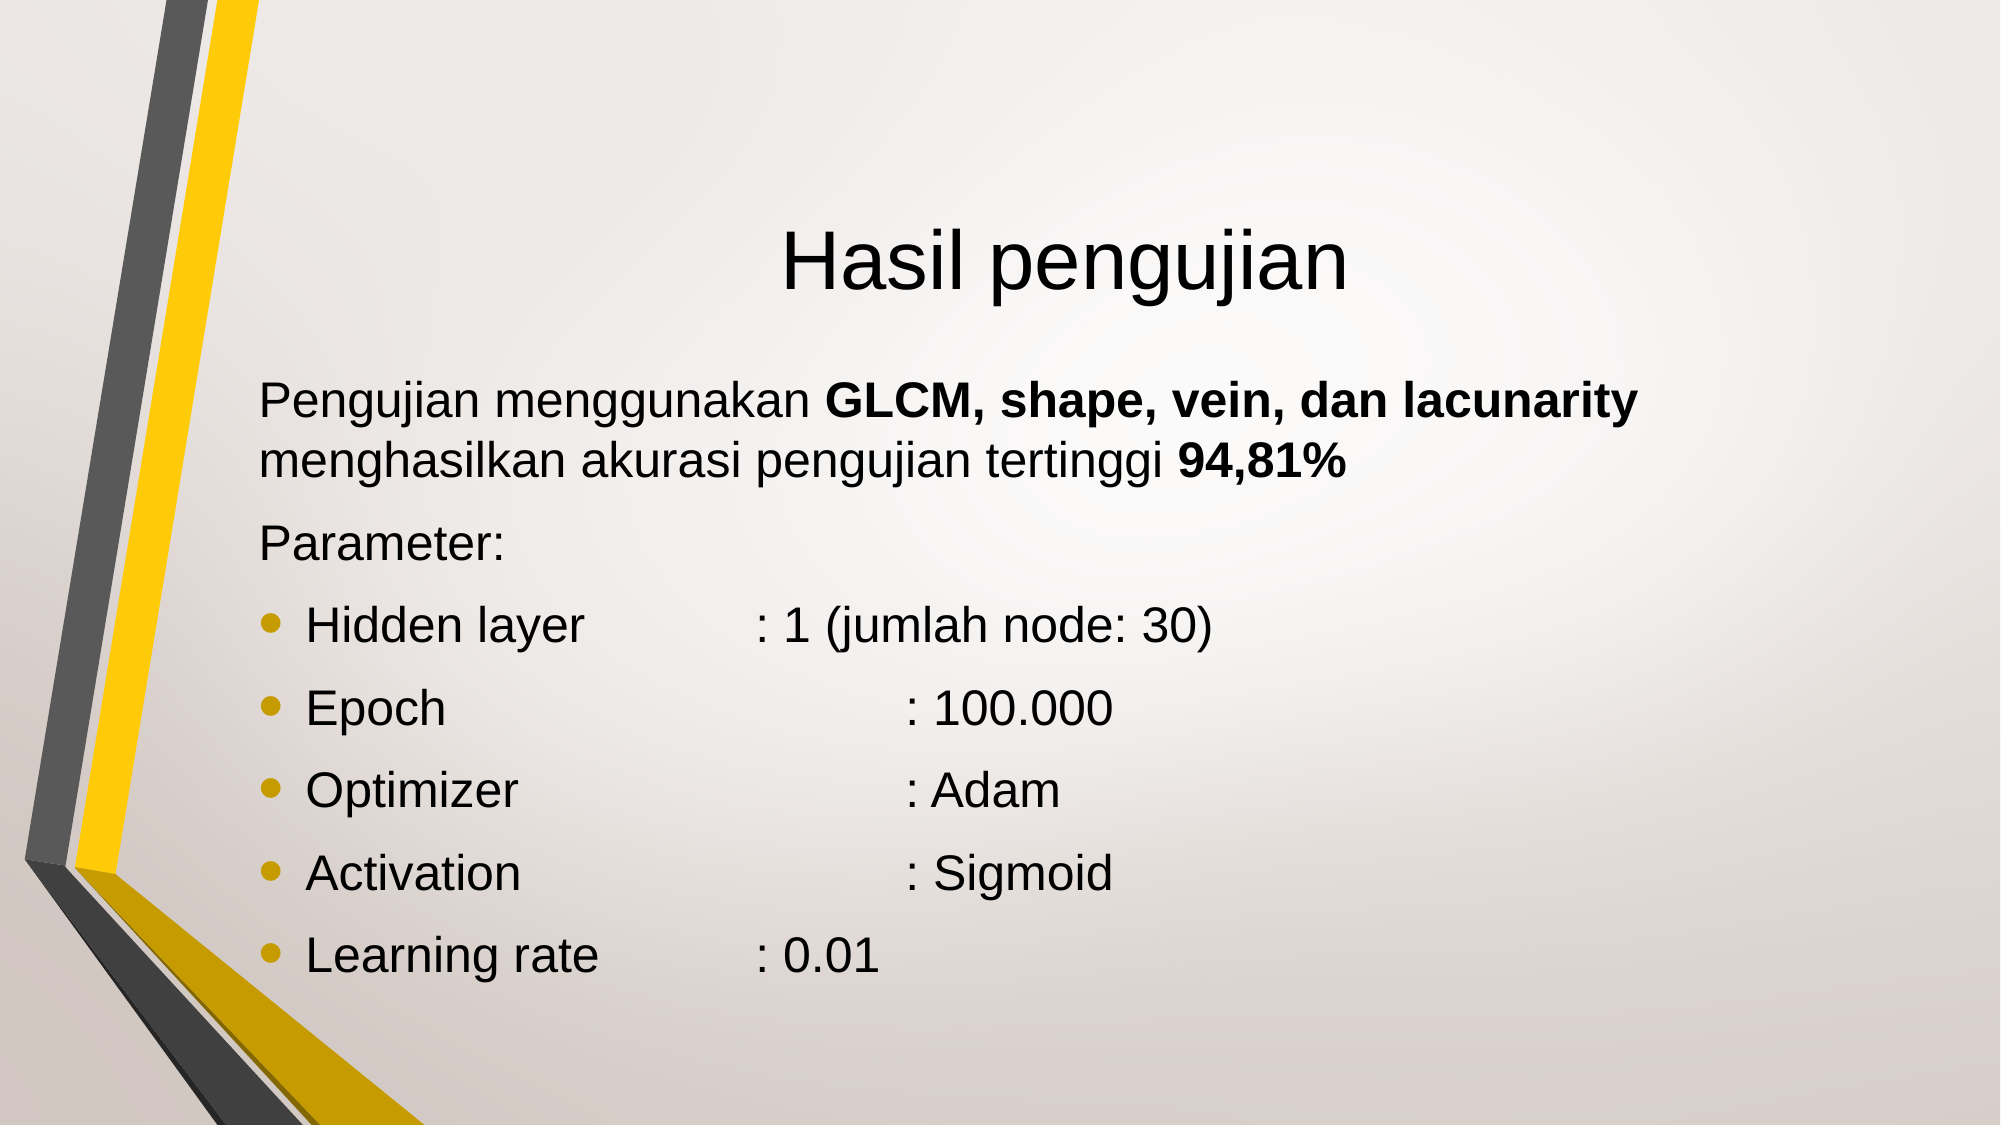

# Hasil pengujian
Pengujian menggunakan GLCM, shape, vein, dan lacunarity menghasilkan akurasi pengujian tertinggi 94,81%
Parameter:
Hidden layer		: 1 (jumlah node: 30)
Epoch				: 100.000
Optimizer			: Adam
Activation 			: Sigmoid
Learning rate		: 0.01